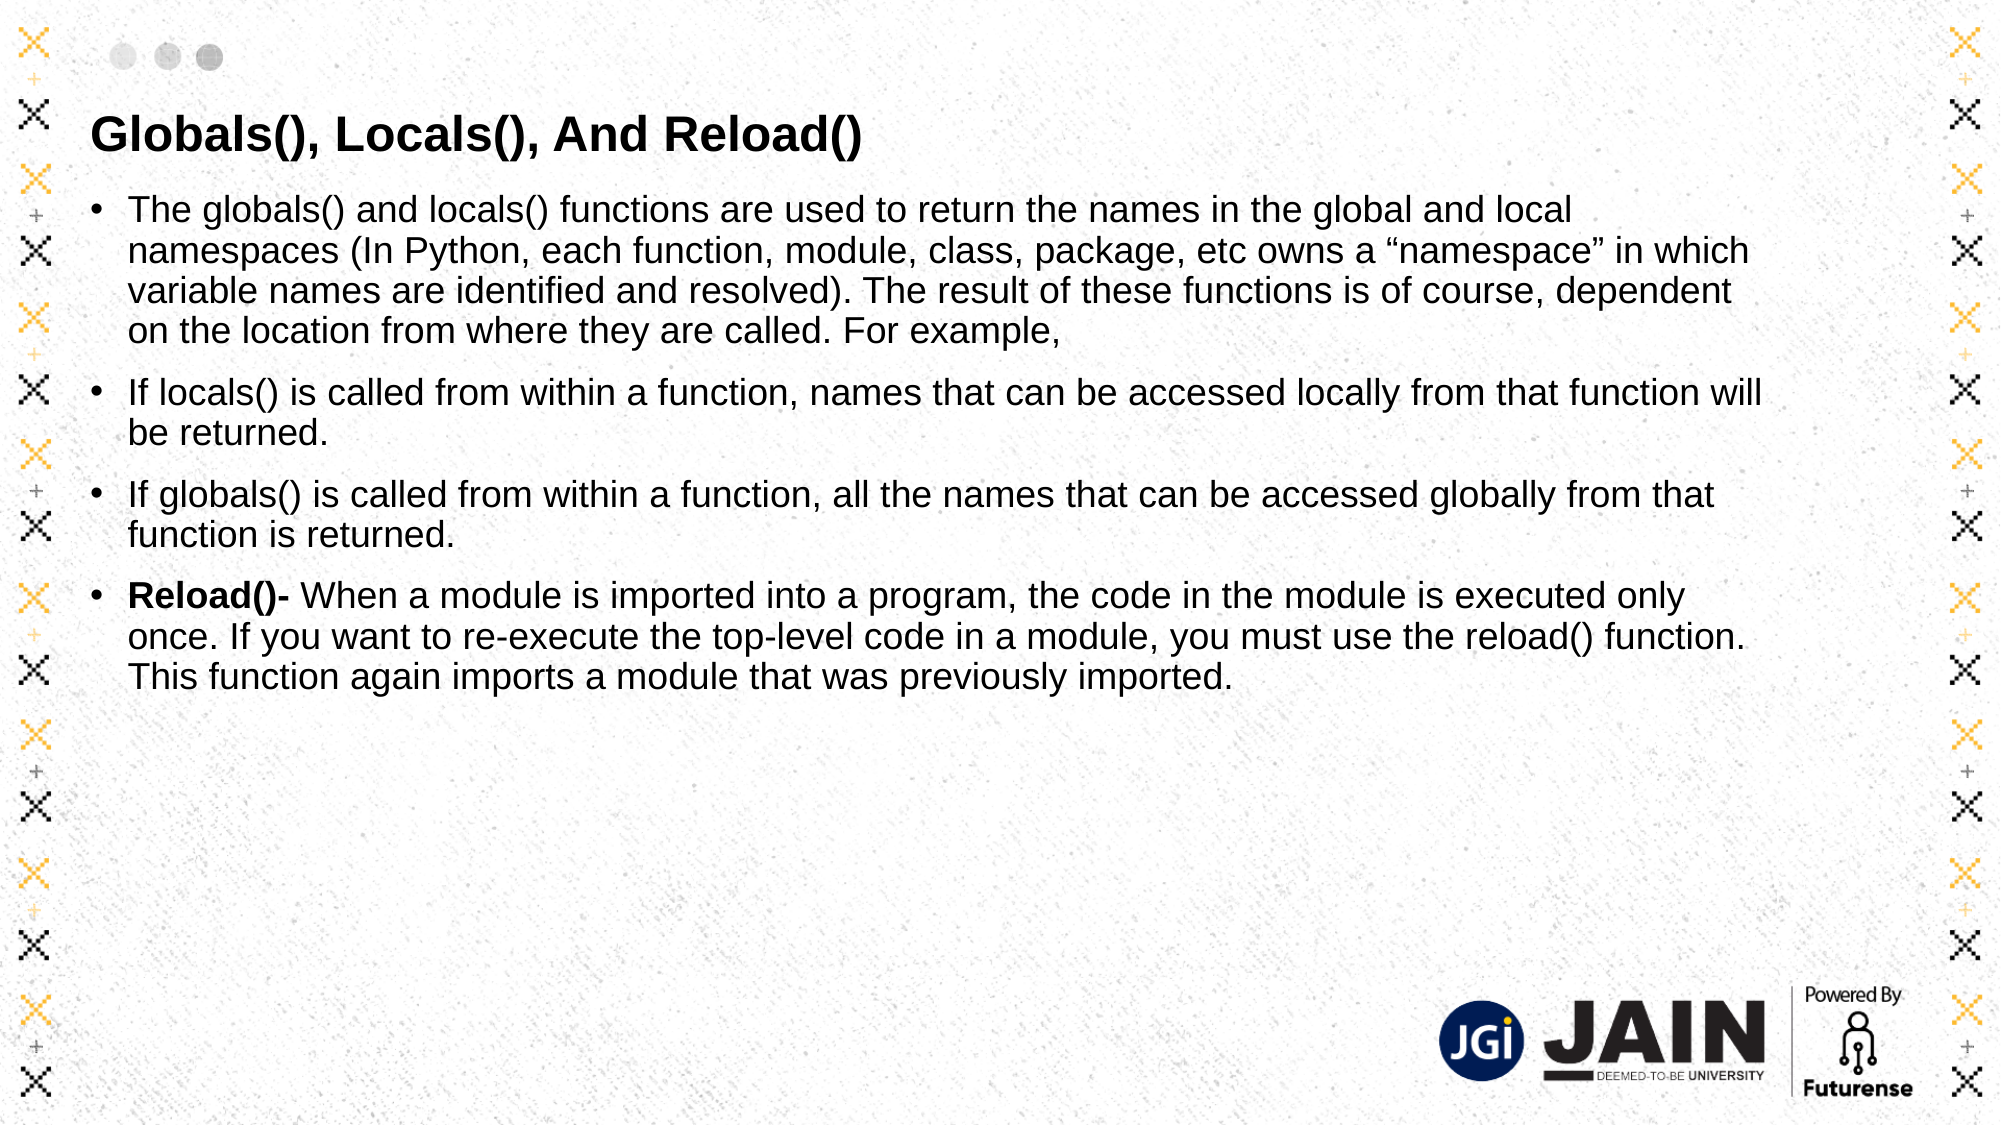

# Globals(), Locals(), And Reload()
The globals() and locals() functions are used to return the names in the global and local namespaces (In Python, each function, module, class, package, etc owns a “namespace” in which variable names are identified and resolved). The result of these functions is of course, dependent on the location from where they are called. For example,
If locals() is called from within a function, names that can be accessed locally from that function will be returned.
If globals() is called from within a function, all the names that can be accessed globally from that function is returned.
Reload()- When a module is imported into a program, the code in the module is executed only once. If you want to re-execute the top-level code in a module, you must use the reload() function. This function again imports a module that was previously imported.